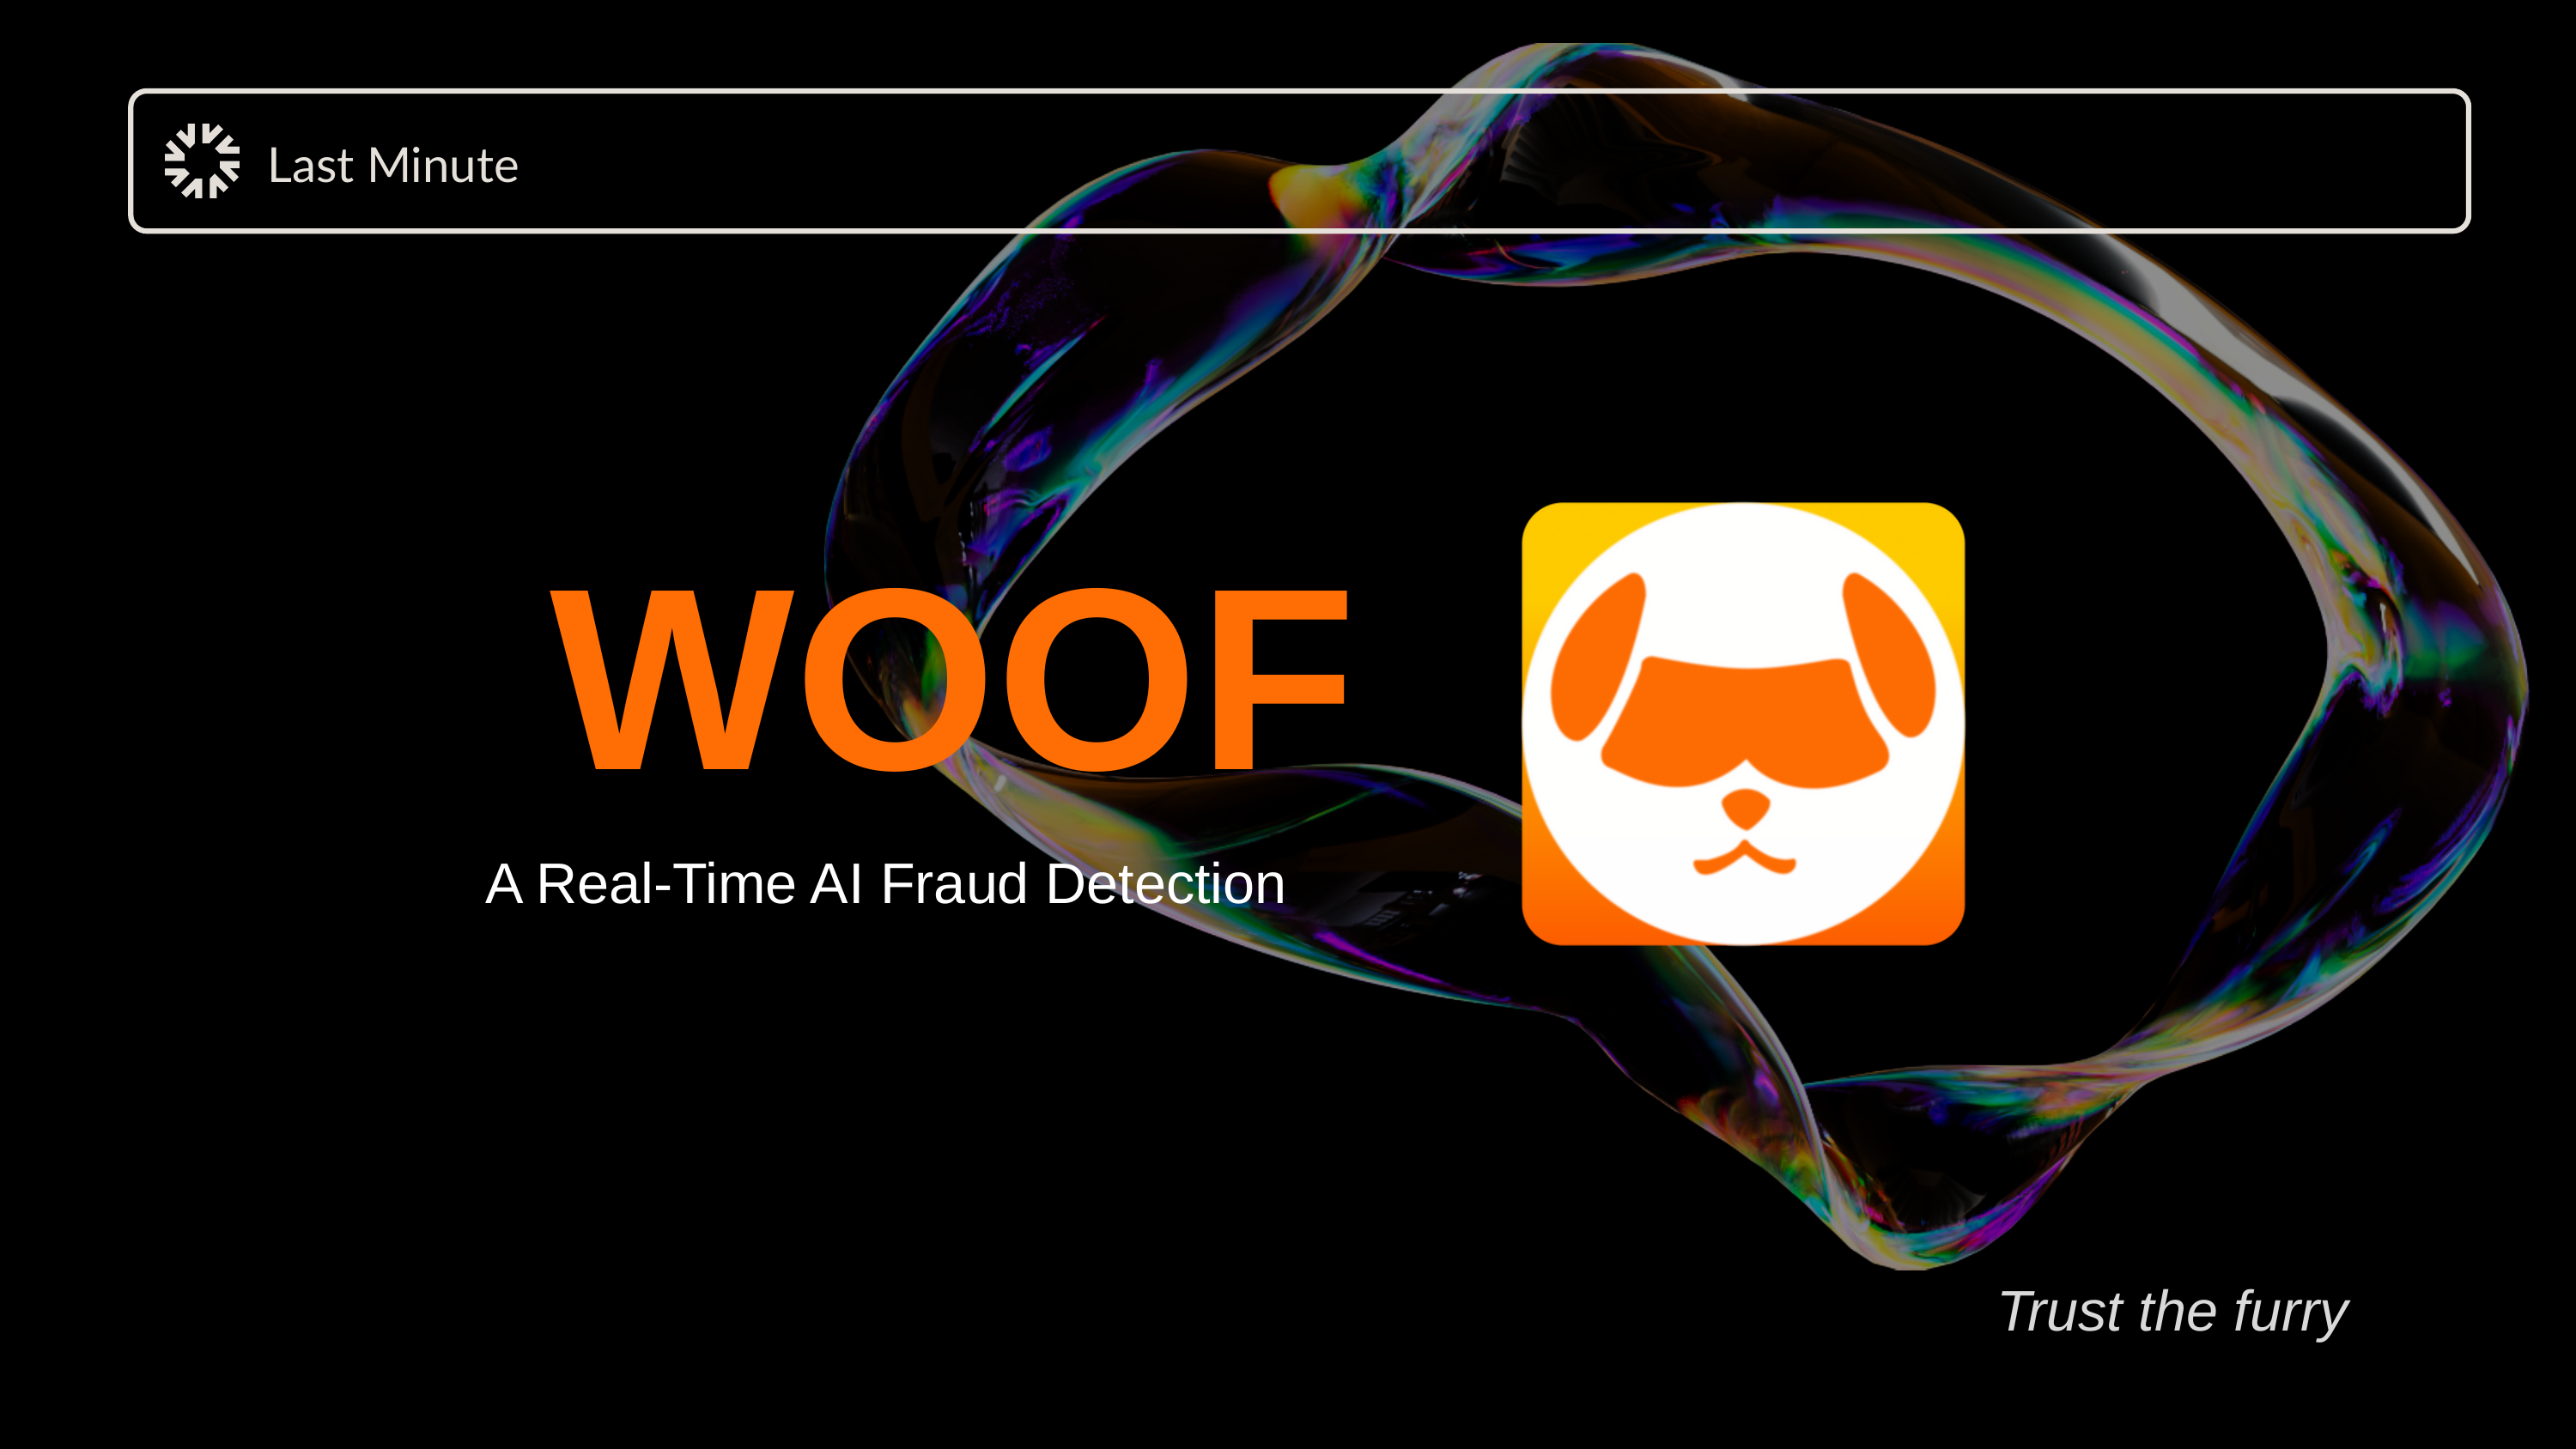

Last Minute

WOOF
A Real-Time AI Fraud Detection
Trust the furry